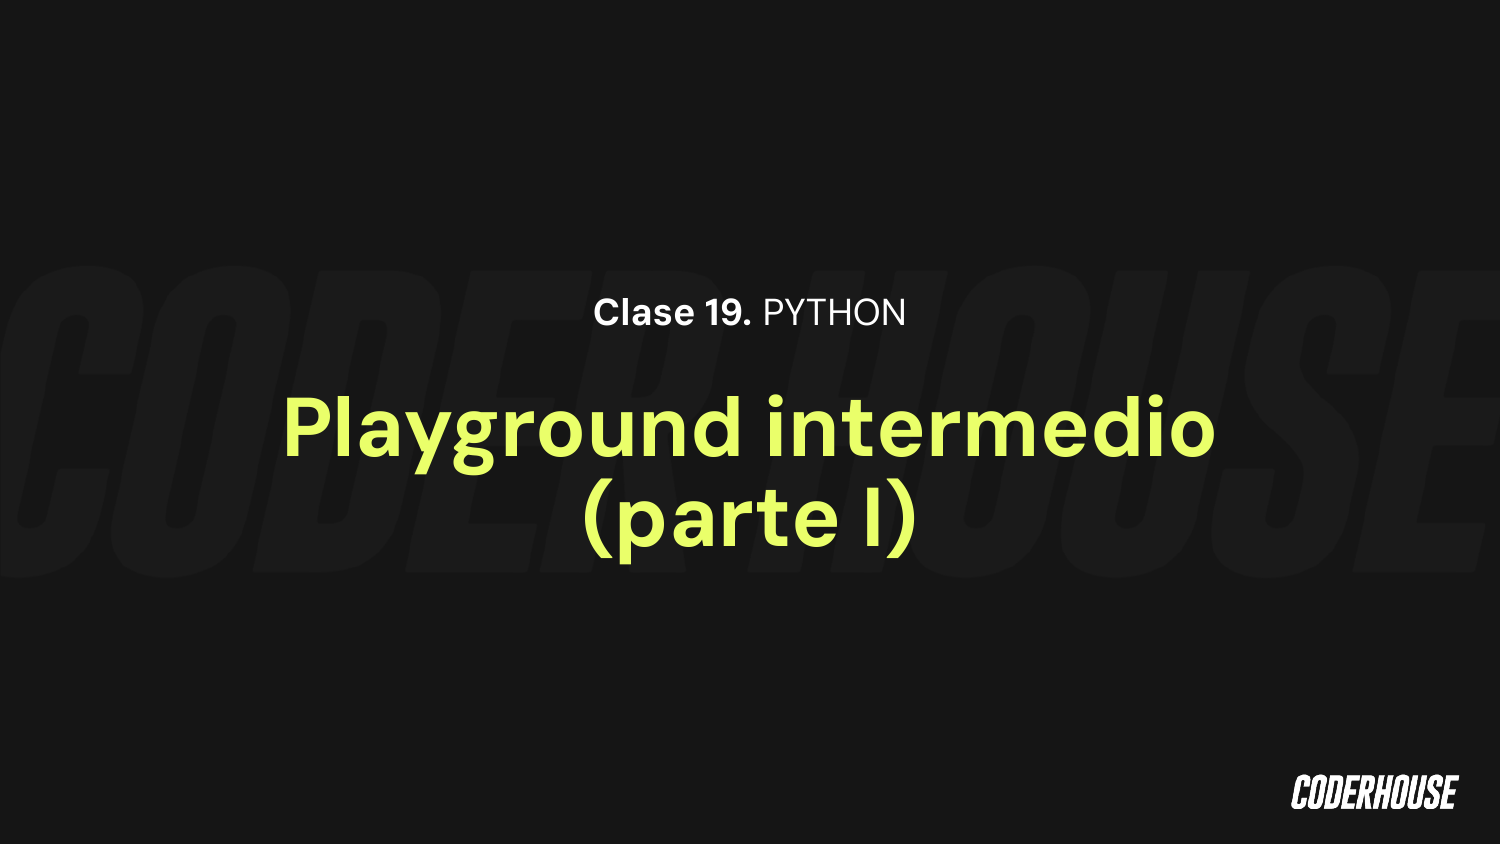

Clase 19. PYTHON
Playground intermedio (parte I)